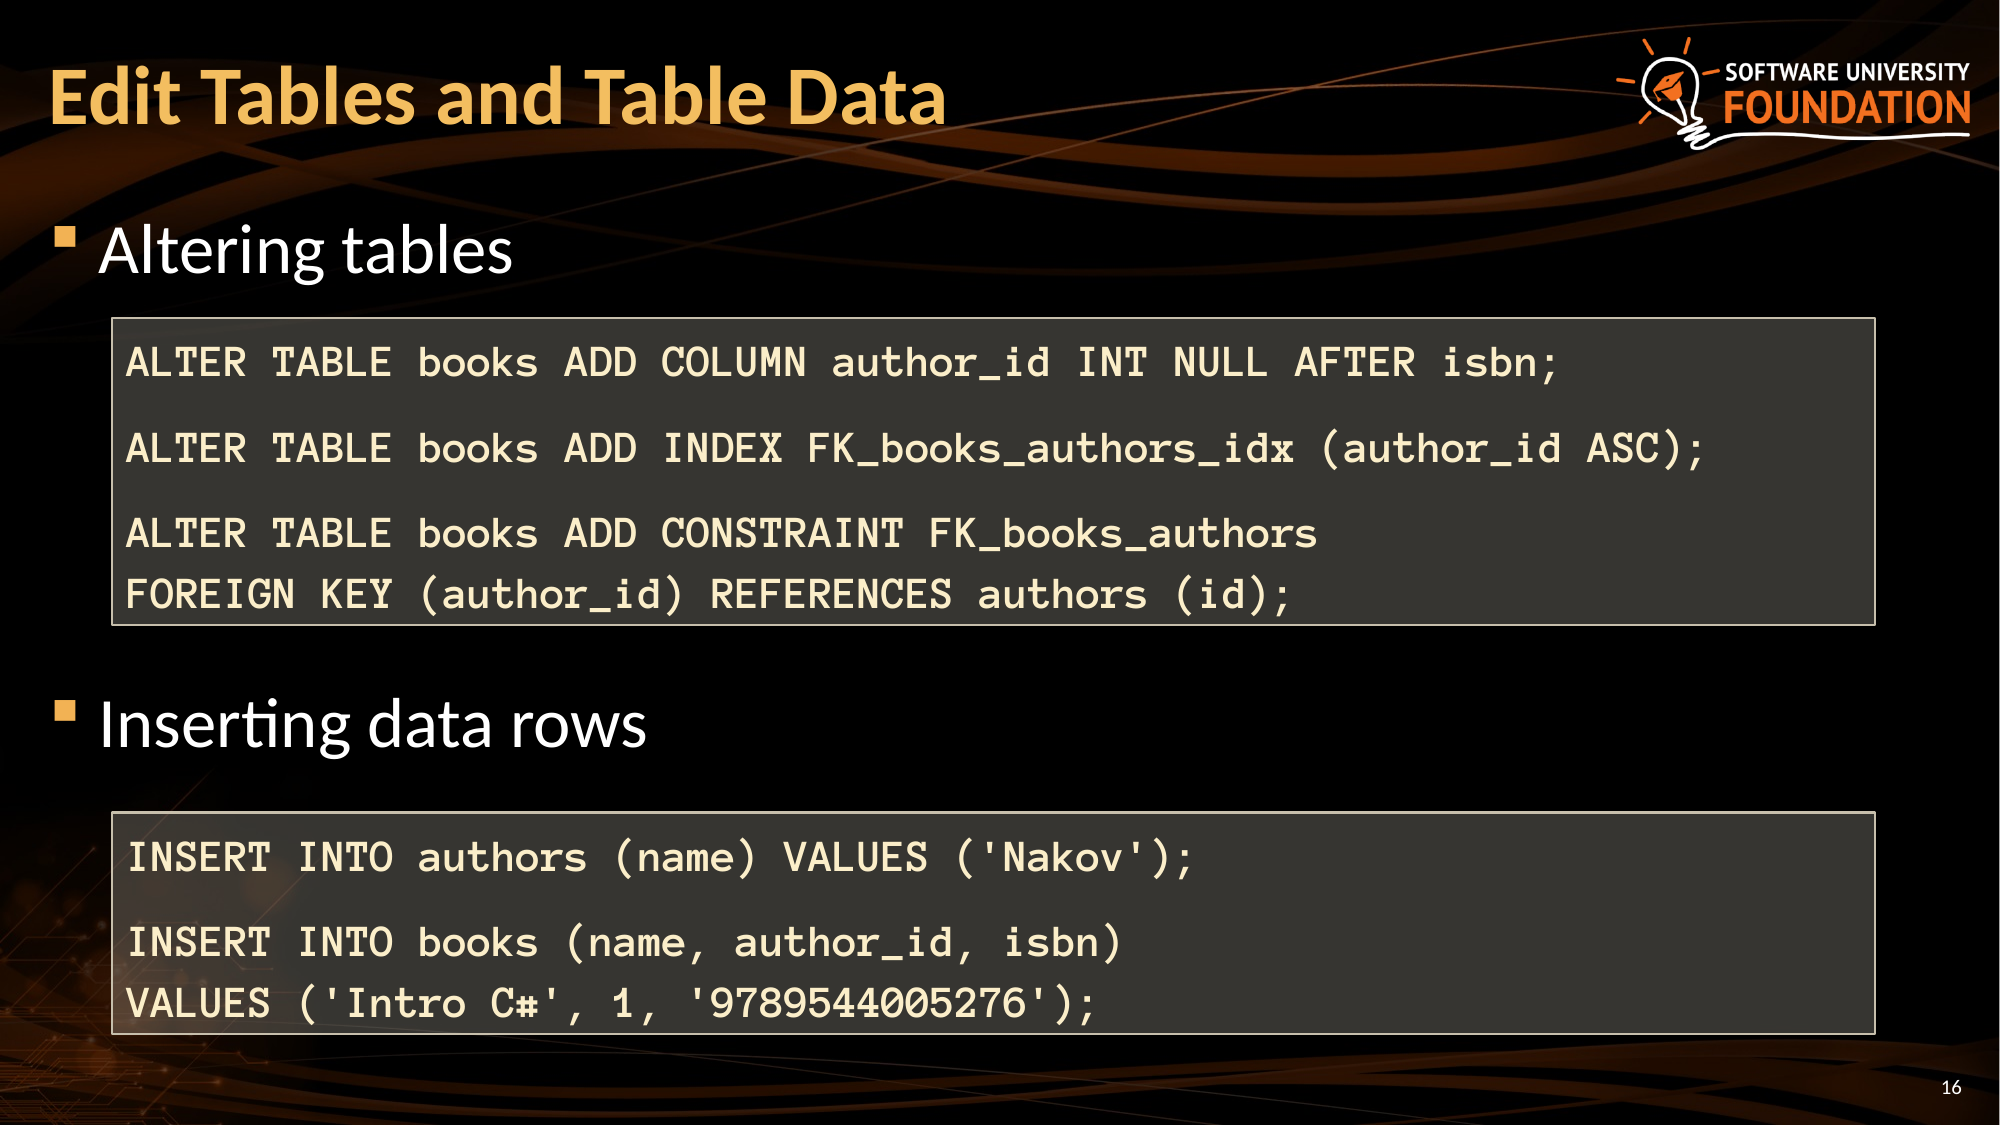

# Edit Tables and Table Data
Altering tables

Inserting data rows
ALTER TABLE books ADD COLUMN author_id INT NULL AFTER isbn;
ALTER TABLE books ADD INDEX FK_books_authors_idx (author_id ASC);
ALTER TABLE books ADD CONSTRAINT FK_books_authors
FOREIGN KEY (author_id) REFERENCES authors (id);
INSERT INTO authors (name) VALUES ('Nakov');
INSERT INTO books (name, author_id, isbn)
VALUES ('Intro C#', 1, '9789544005276');
16